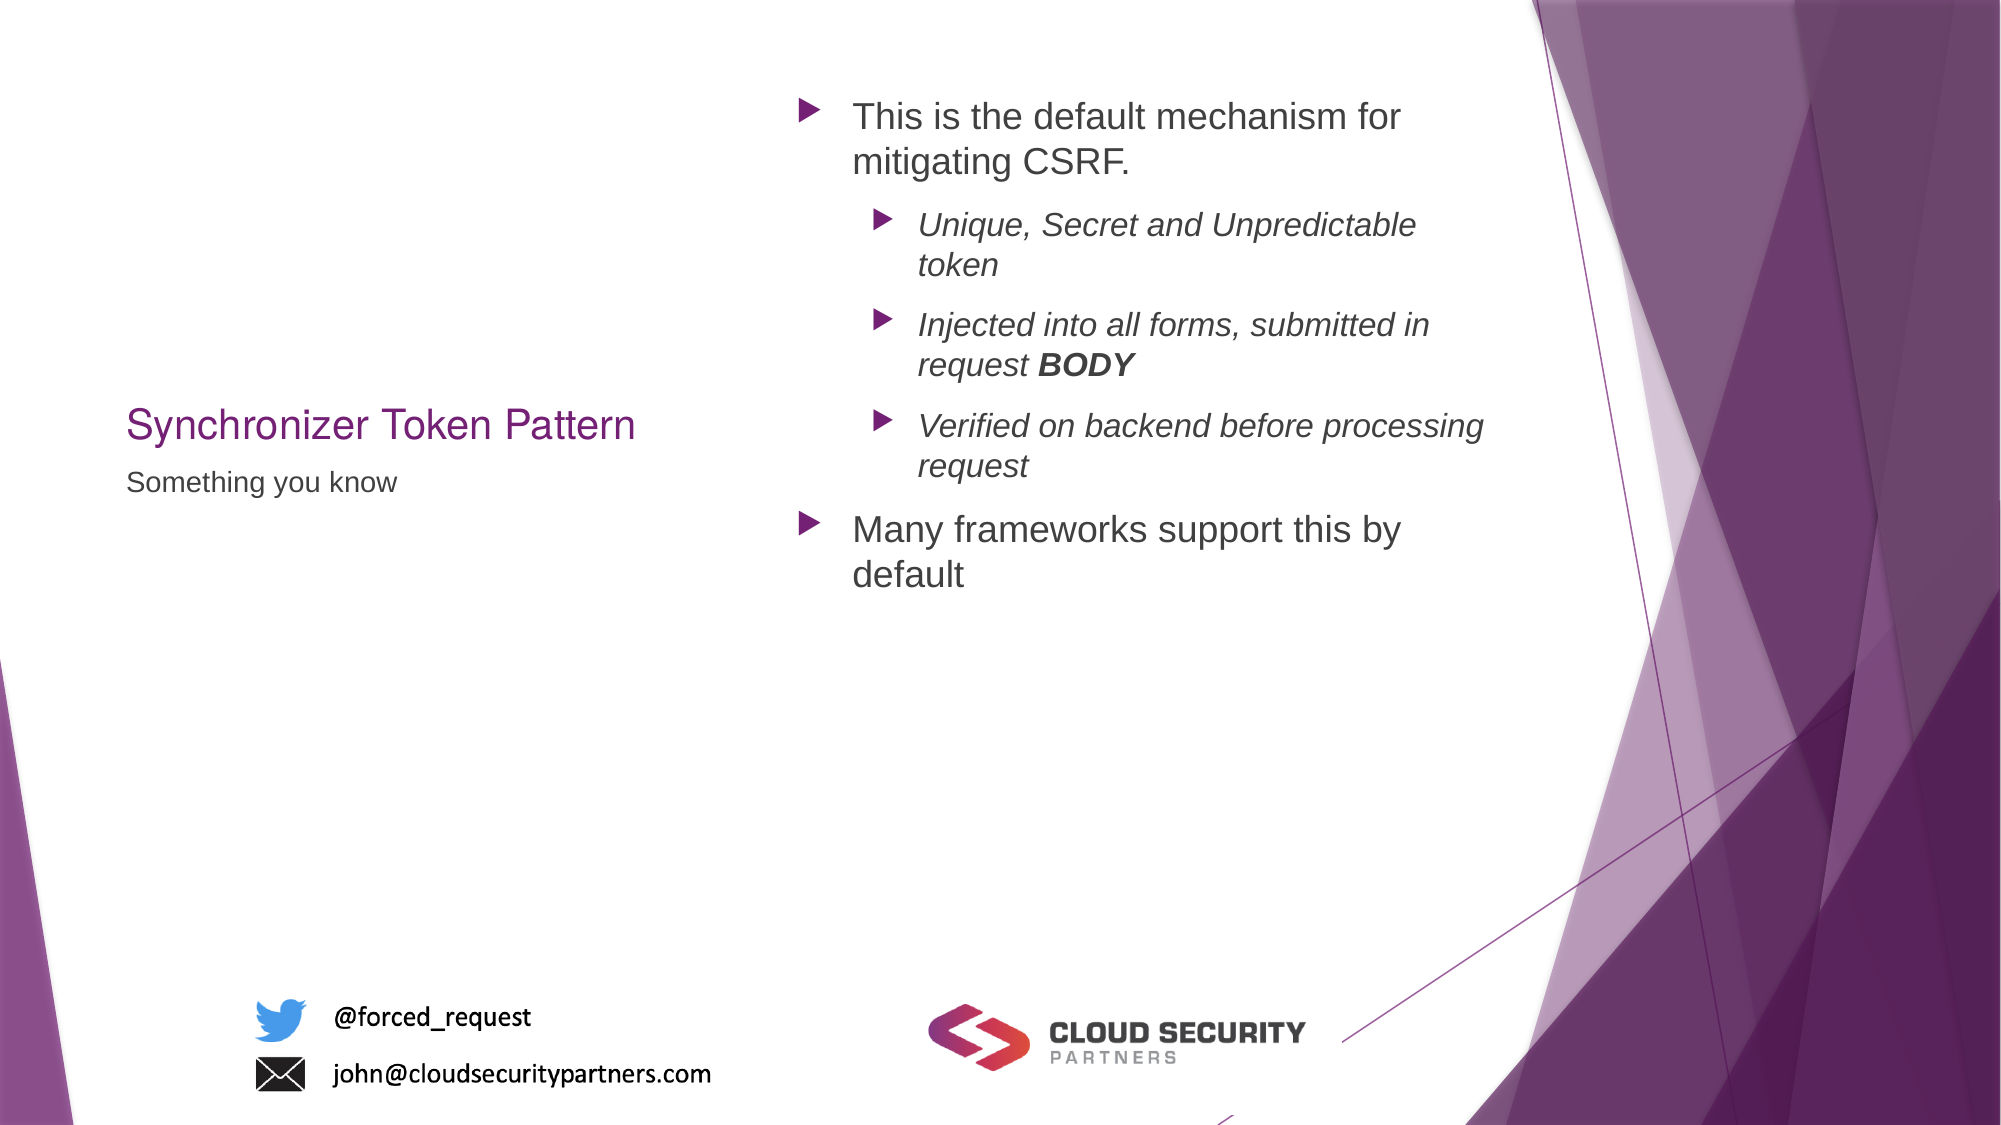

This is the default mechanism for mitigating CSRF.
Unique, Secret and Unpredictable token
Injected into all forms, submitted in request BODY
Verified on backend before processing request
Many frameworks support this by default
# Synchronizer Token Pattern
Something you know